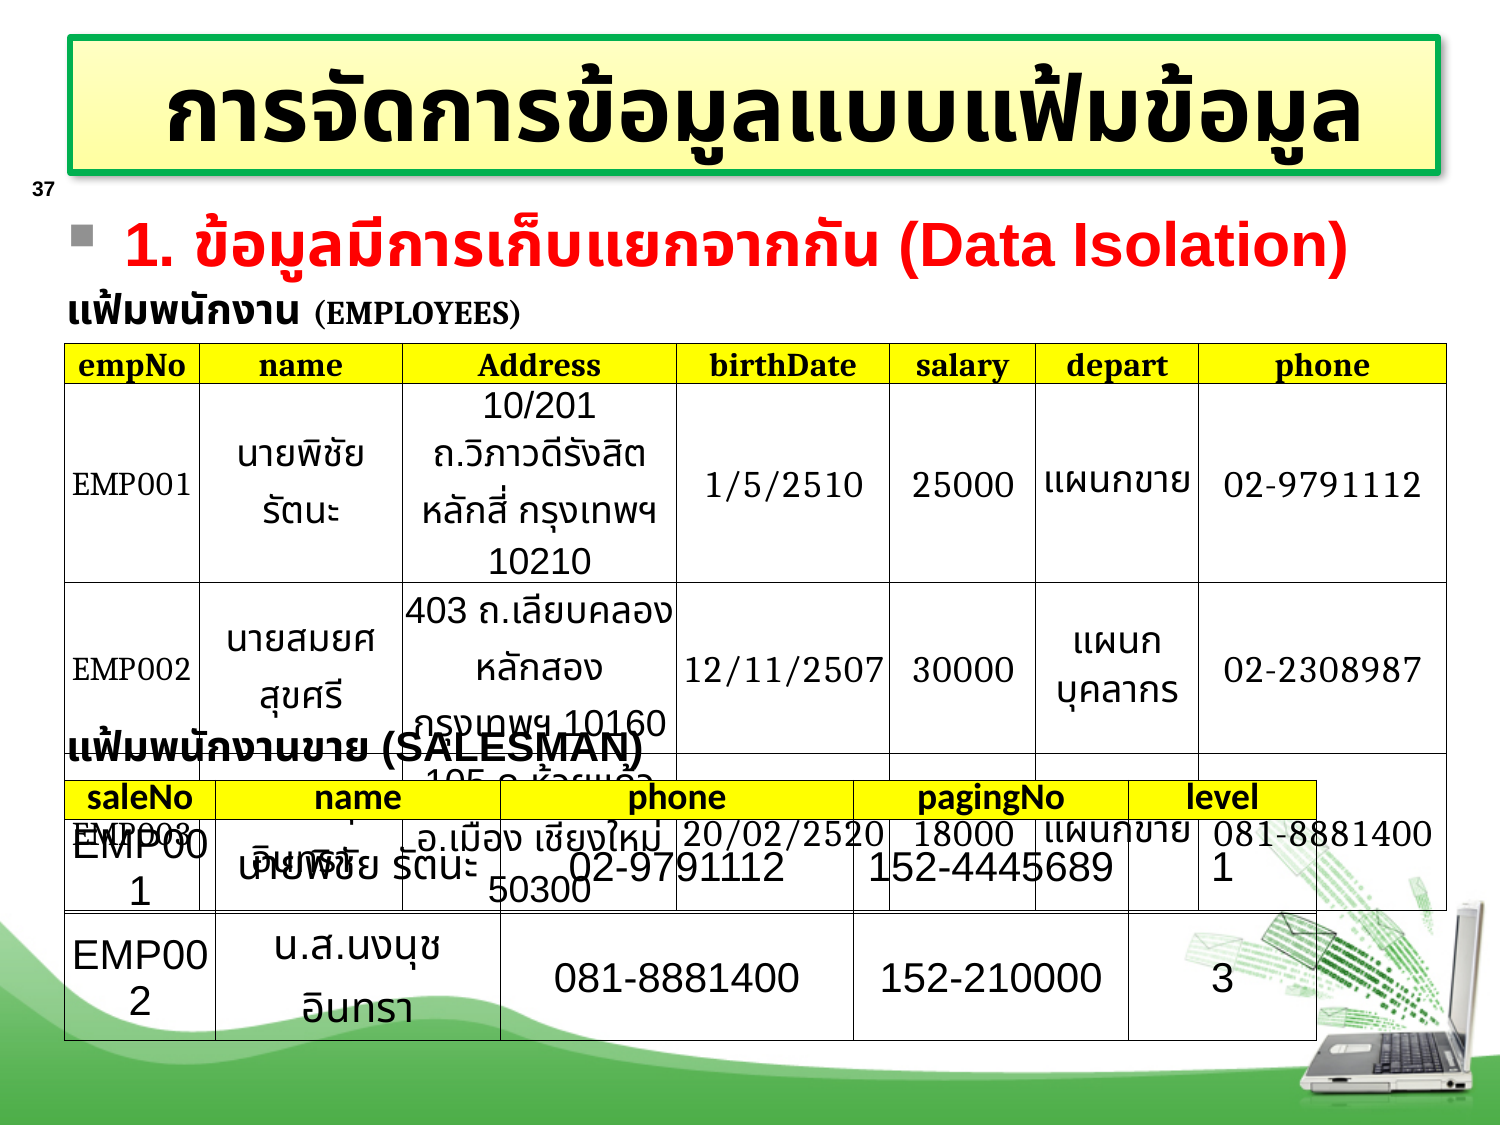

# การจัดการข้อมูลแบบแฟ้มข้อมูล
37
1. ข้อมูลมีการเก็บแยกจากกัน (Data Isolation)
| แฟ้มพนักงาน (EMPLOYEES) |  |  |  |  |  |  |
| --- | --- | --- | --- | --- | --- | --- |
| empNo | name | Address | birthDate | salary | depart | phone |
| EMP001 | นายพิชัย รัตนะ | 10/201 ถ.วิภาวดีรังสิต หลักสี่ กรุงเทพฯ 10210 | 1/5/2510 | 25000 | แผนกขาย | 02-9791112 |
| EMP002 | นายสมยศ สุขศรี | 403 ถ.เลียบคลอง หลักสอง กรุงเทพฯ 10160 | 12/11/2507 | 30000 | แผนกบุคลากร | 02-2308987 |
| EMP003 | น.ส.นงนุช อินทรา | 105 ถ.ห้วยแก้ว อ.เมือง เชียงใหม่ 50300 | 20/02/2520 | 18000 | แผนกขาย | 081-8881400 |
| แฟ้มพนักงานขาย (SALESMAN) |  |  |  |  |
| --- | --- | --- | --- | --- |
| saleNo | name | phone | pagingNo | level |
| EMP001 | นายพิชัย รัตนะ | 02-9791112 | 152-4445689 | 1 |
| EMP002 | น.ส.นงนุช อินทรา | 081-8881400 | 152-210000 | 3 |